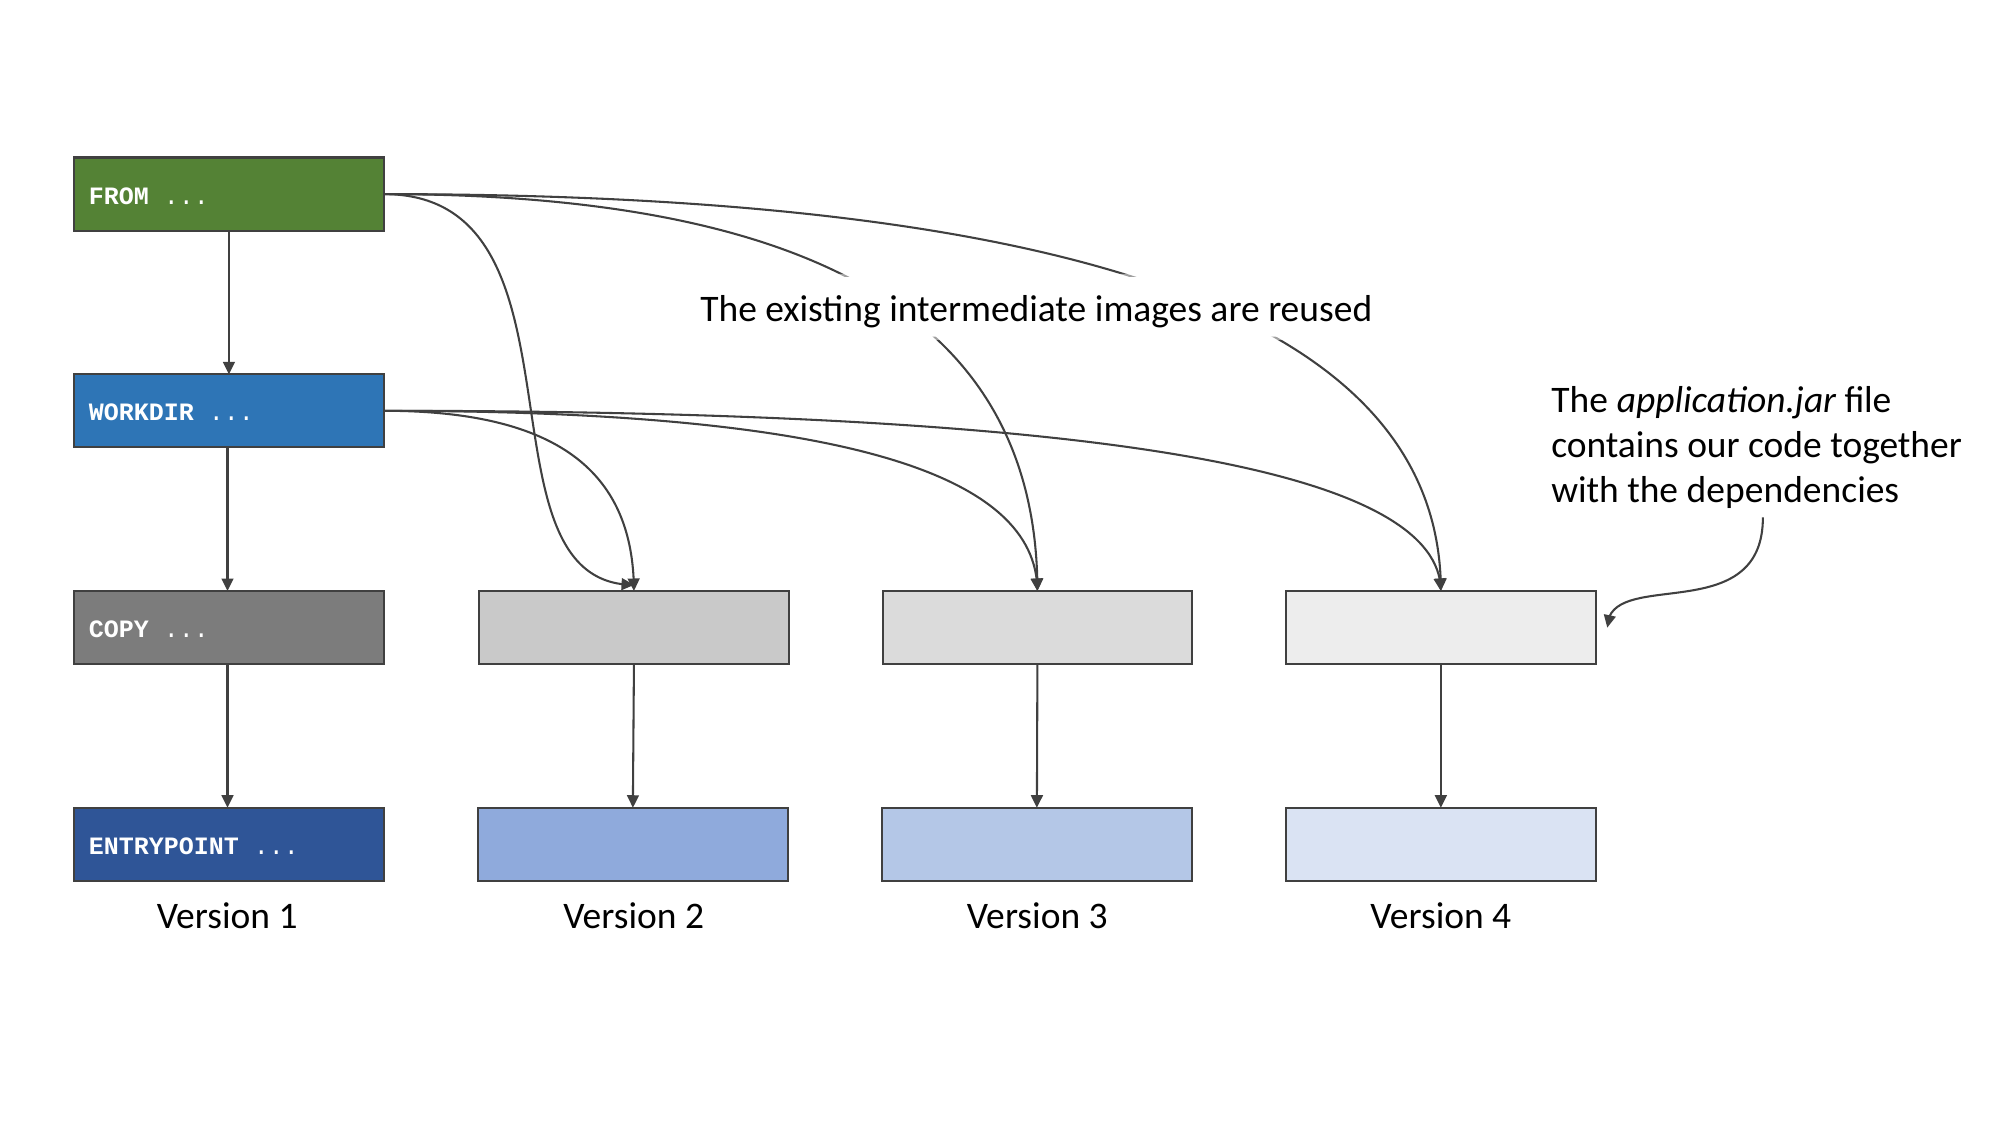

FROM ...
The existing intermediate images are reused
The application.jar file contains our code together with the dependencies
WORKDIR ...
COPY ...

ENTRYPOINT ...

Version 1
Version 2
Version 3
Version 4